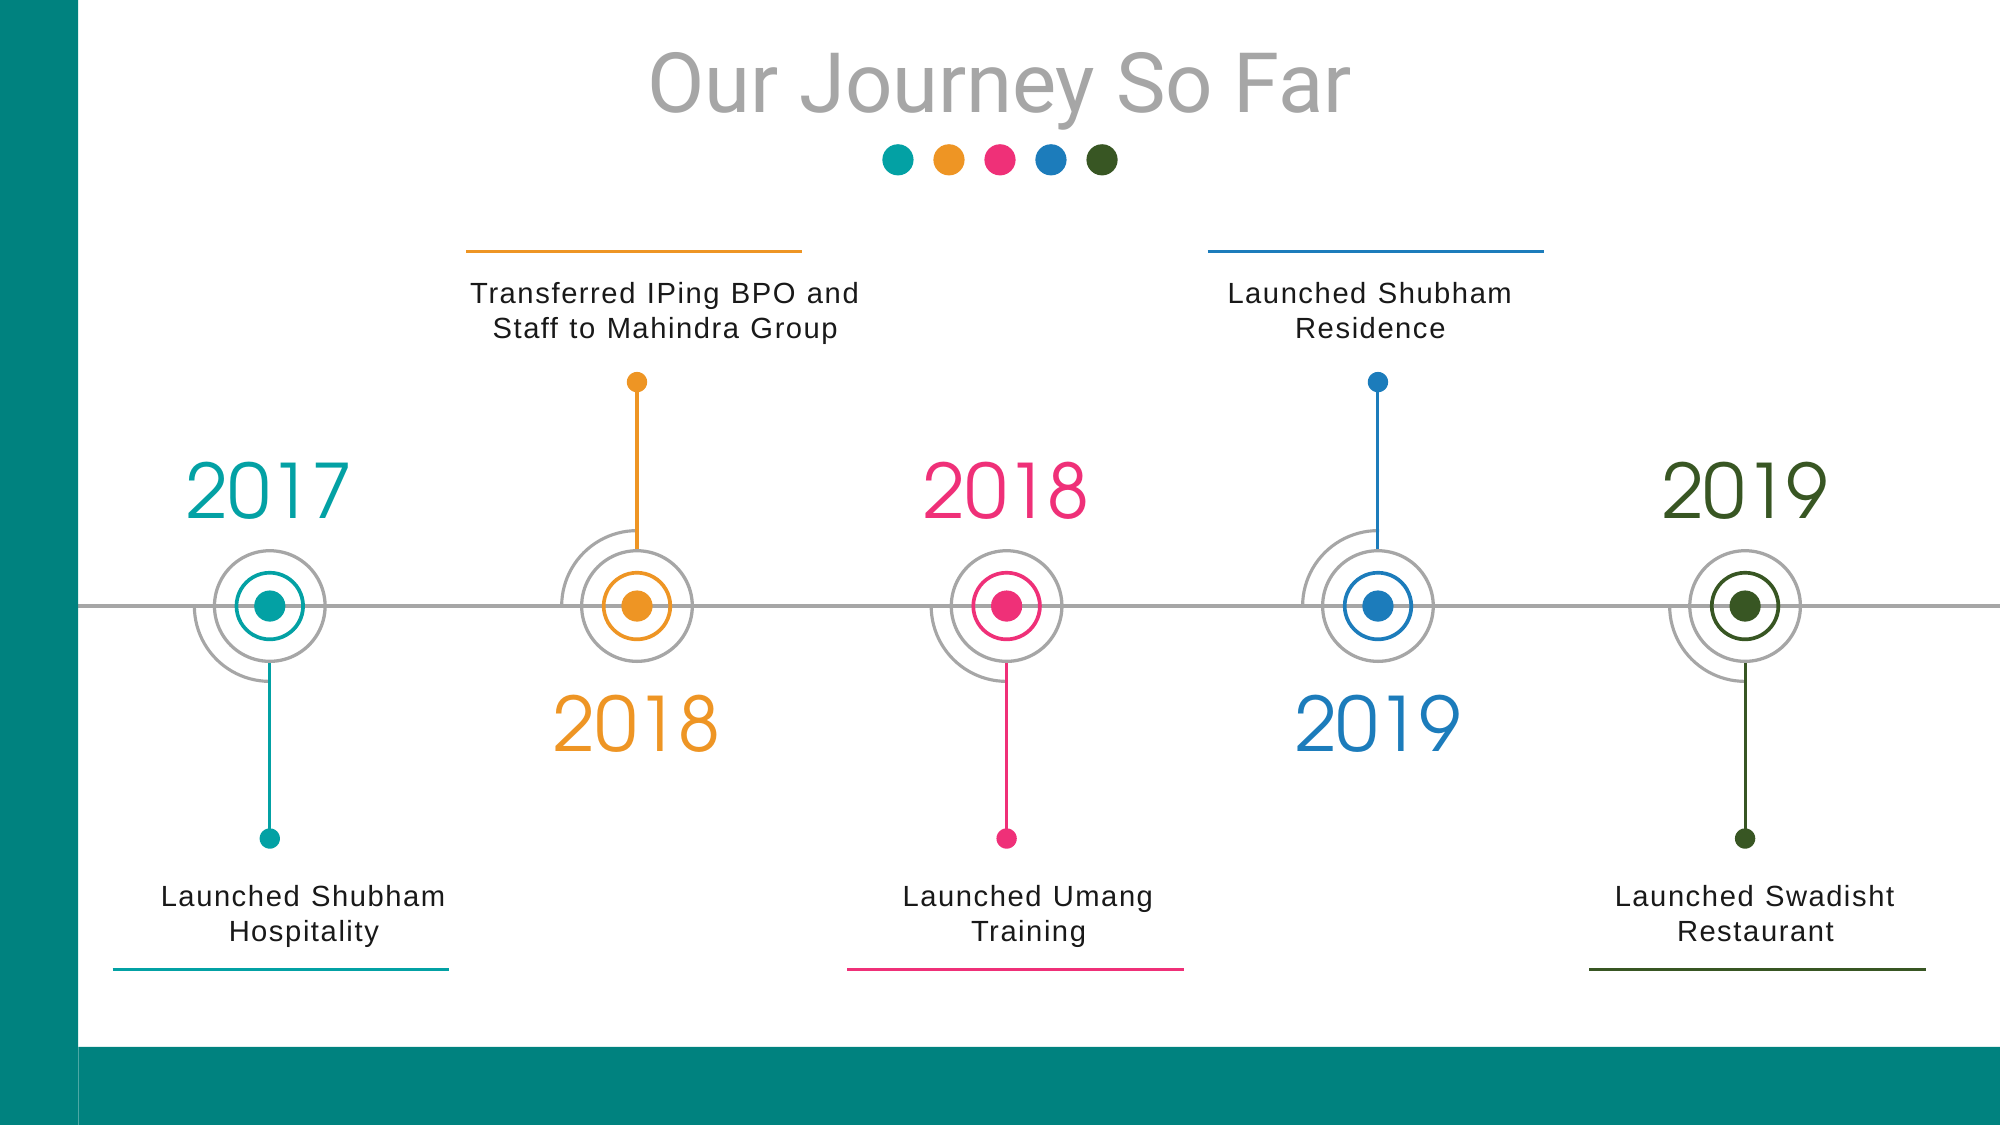

Our Journey So Far

Transferred IPing BPO and Staff to Mahindra Group
Launched Shubham Residence

2017
2018
2019

2018
2019

Launched Umang Training
Launched Swadisht Restaurant
Launched Shubham Hospitality